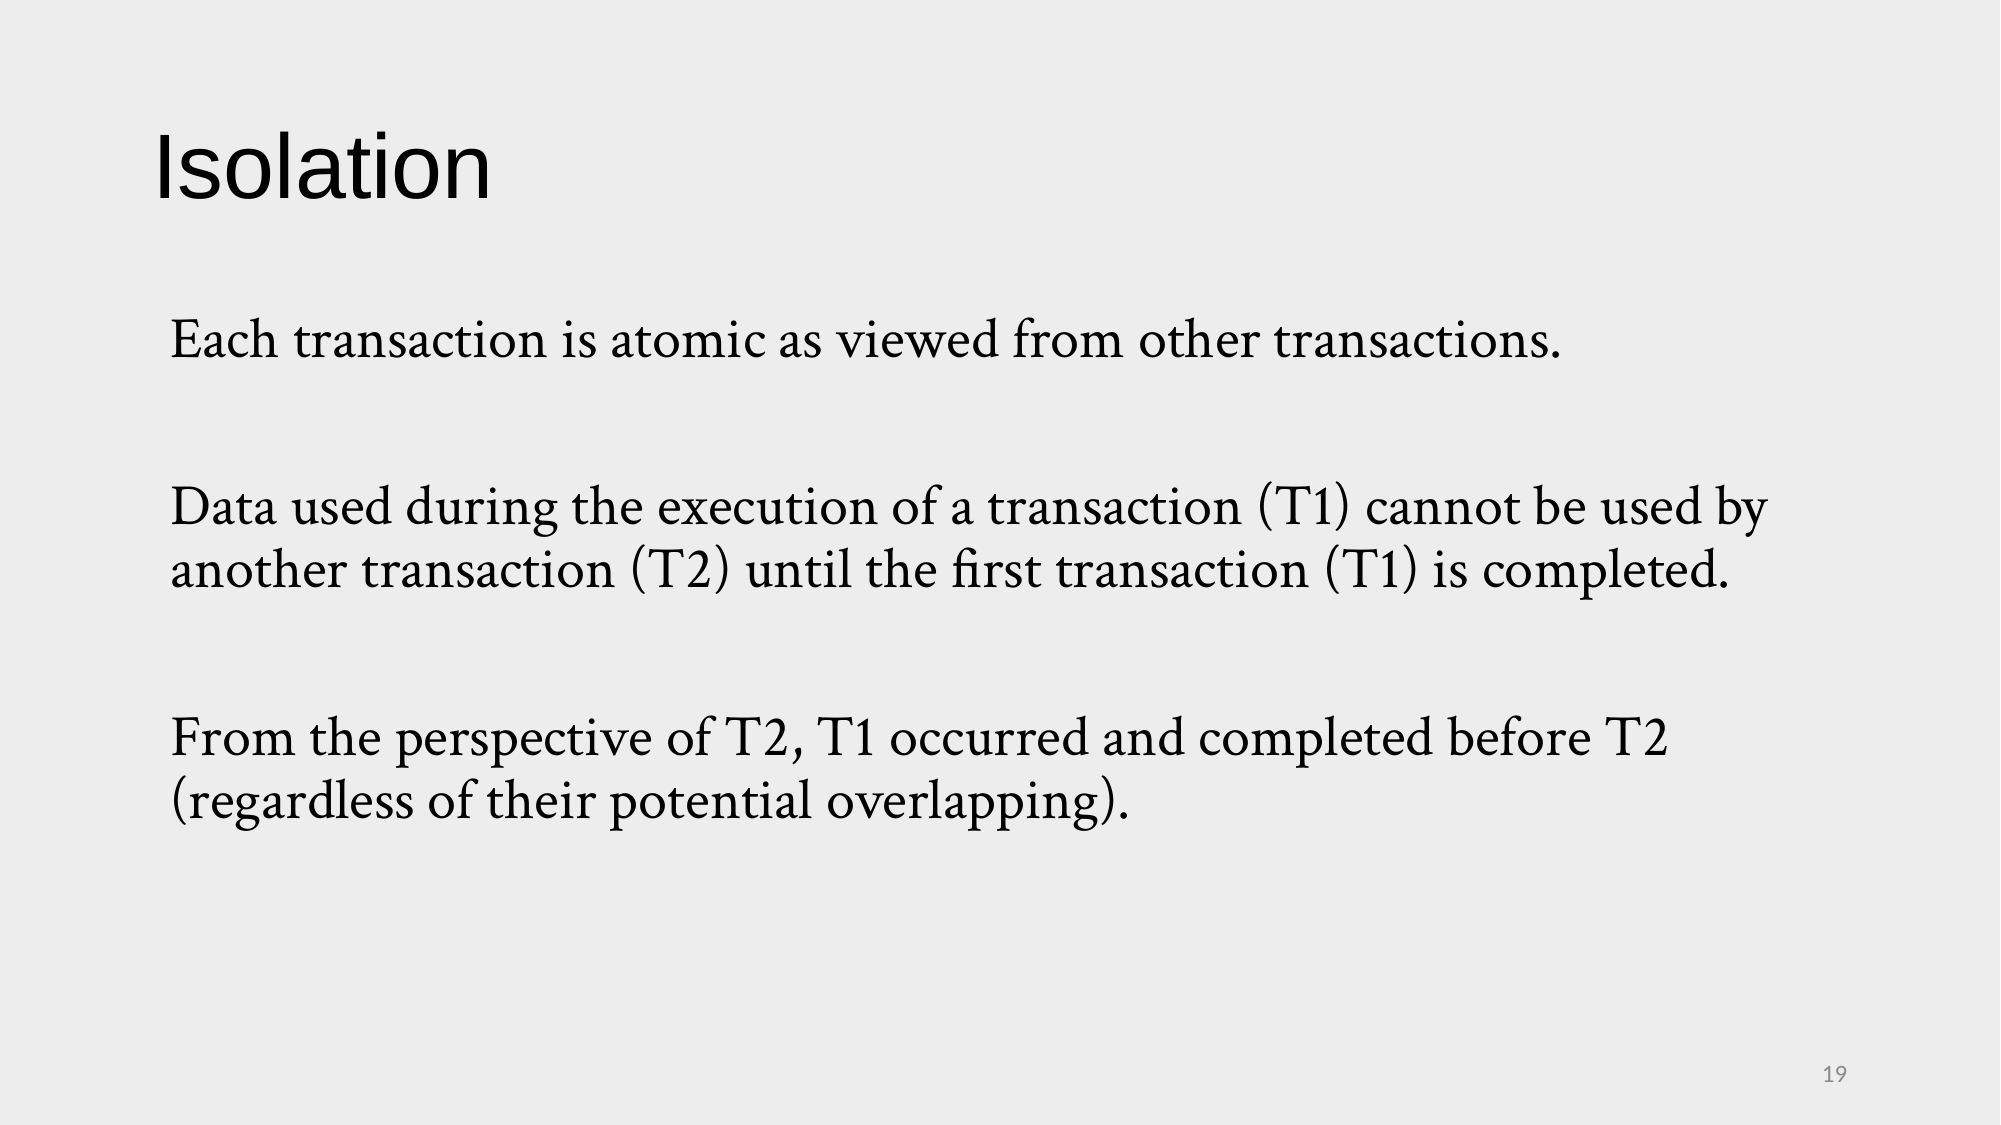

# Isolation
Each transaction is atomic as viewed from other transactions.

Data used during the execution of a transaction (T1) cannot be used by another transaction (T2) until the first transaction (T1) is completed.

From the perspective of T2, T1 occurred and completed before T2 (regardless of their potential overlapping).
19